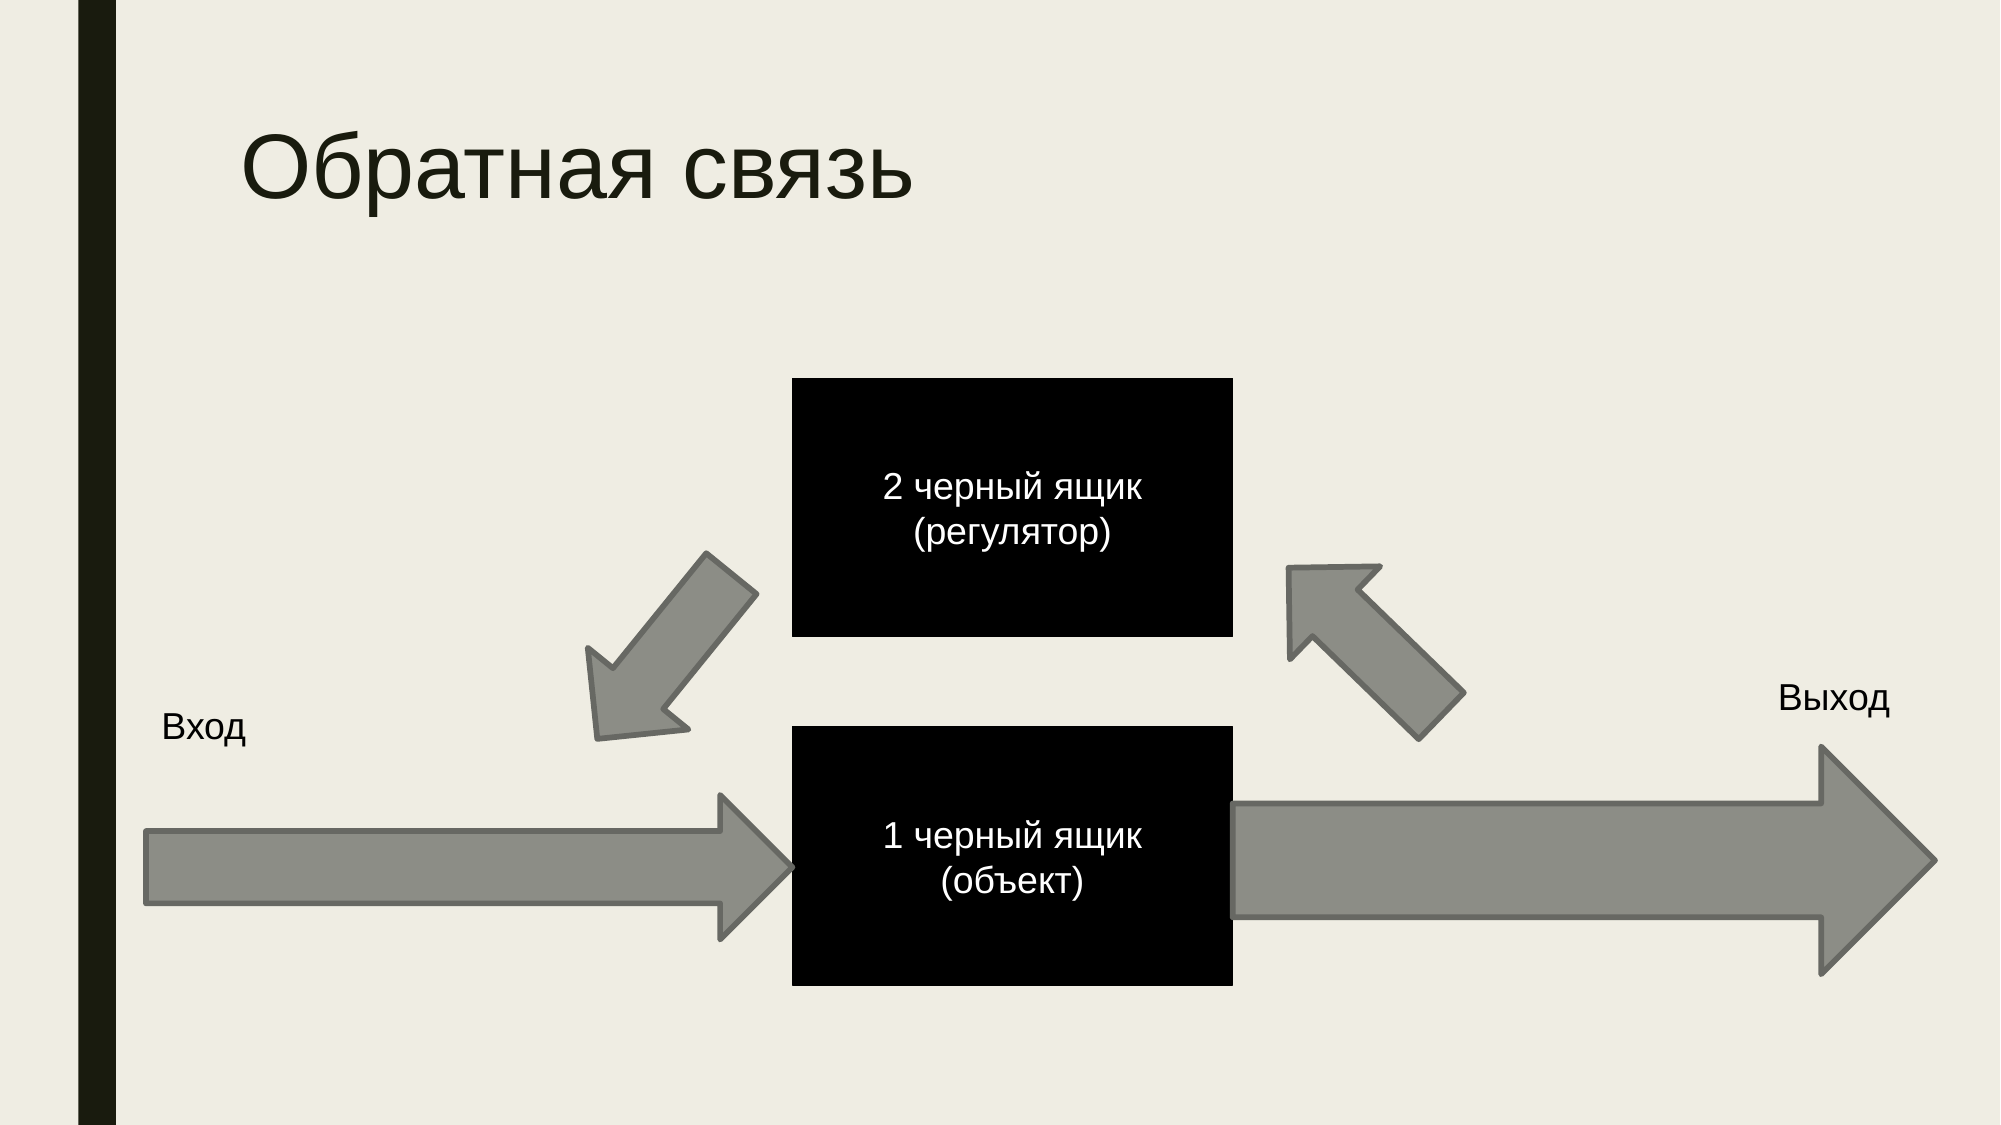

# Обратная связь
2 черный ящик (регулятор)

Выход
Вход
1 черный ящик (объект)